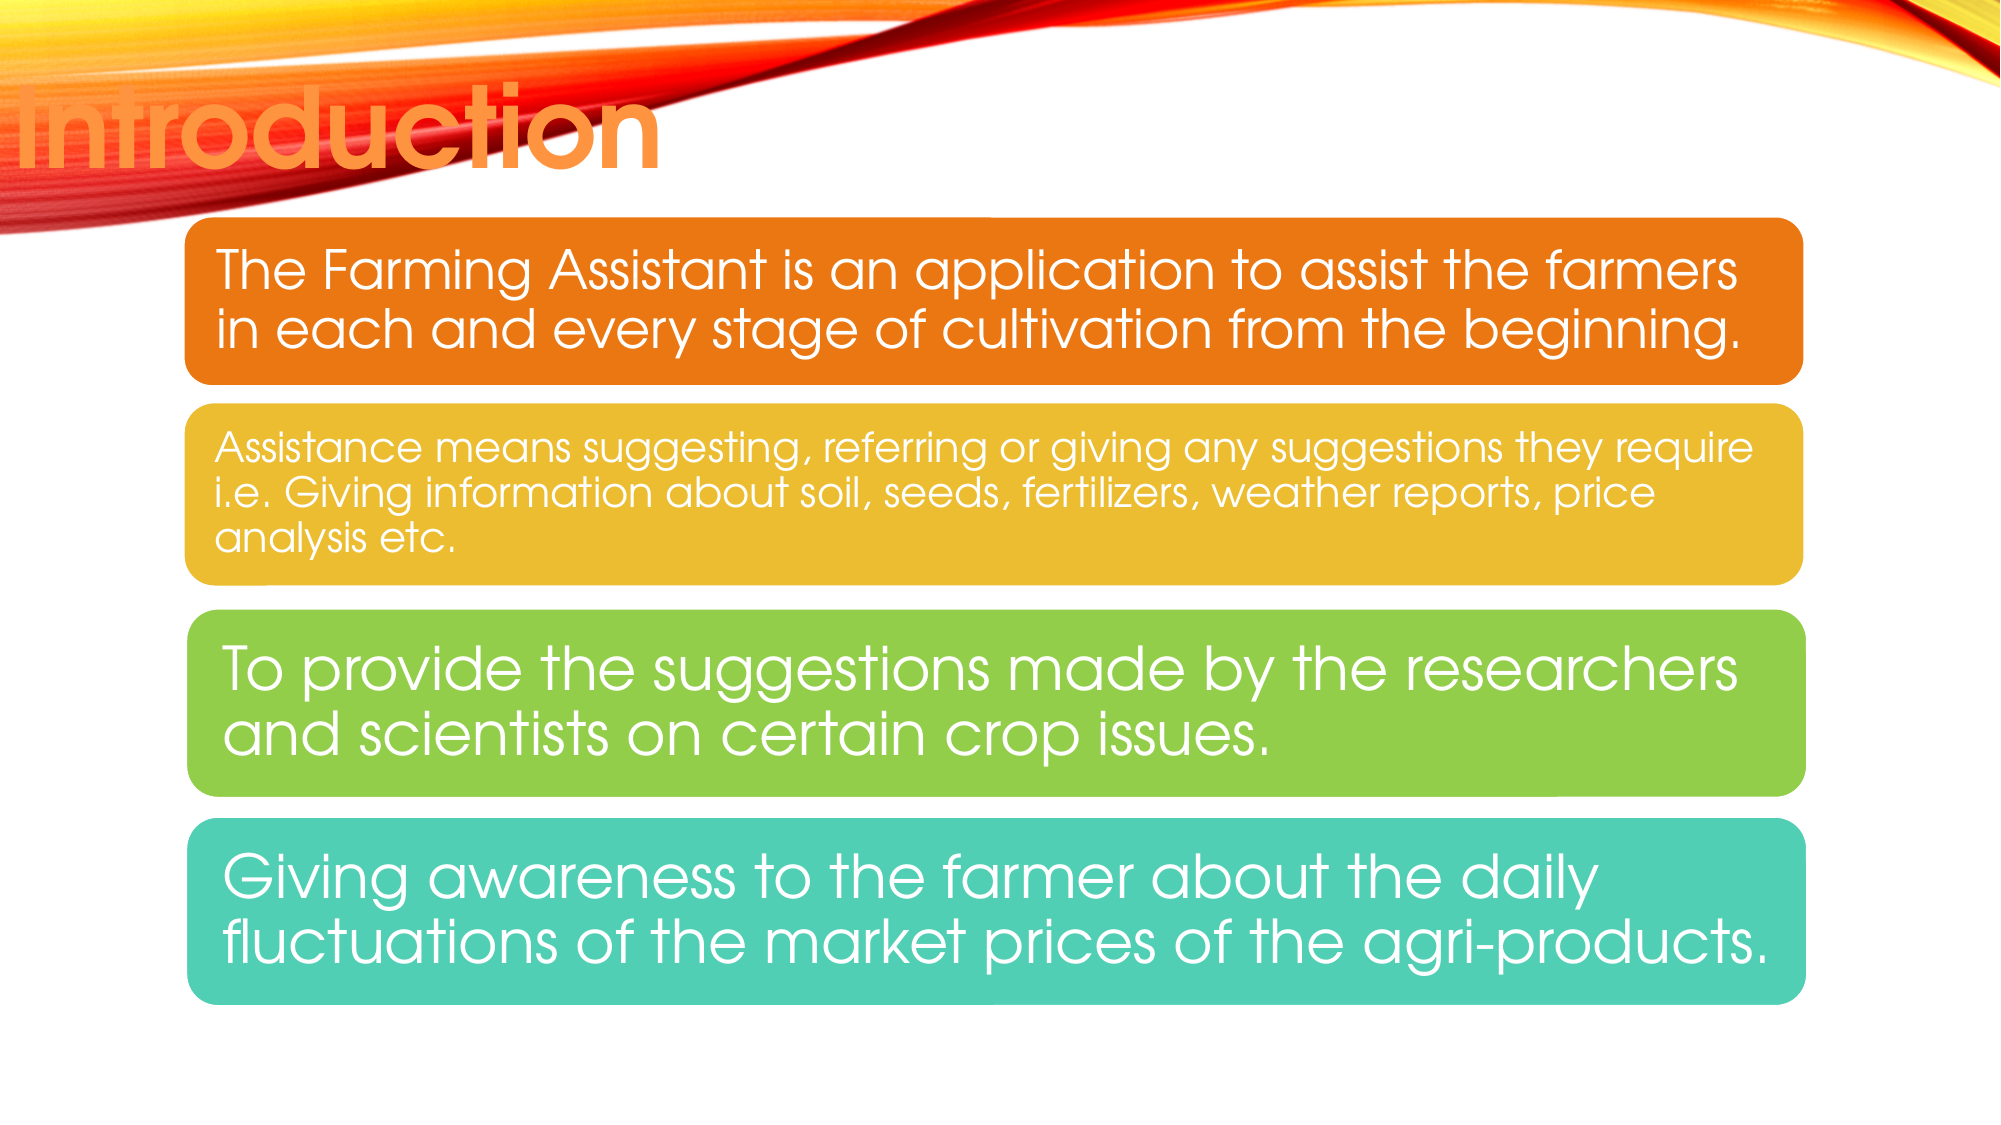

Introduction
The Farming Assistant is an application to assist the farmers in each and every stage of cultivation from the beginning.
Assistance means suggesting, referring or giving any suggestions they require i.e. Giving information about soil, seeds, fertilizers, weather reports, price analysis etc.
To provide the suggestions made by the researchers and scientists on certain crop issues.
Giving awareness to the farmer about the daily fluctuations of the market prices of the agri-products.